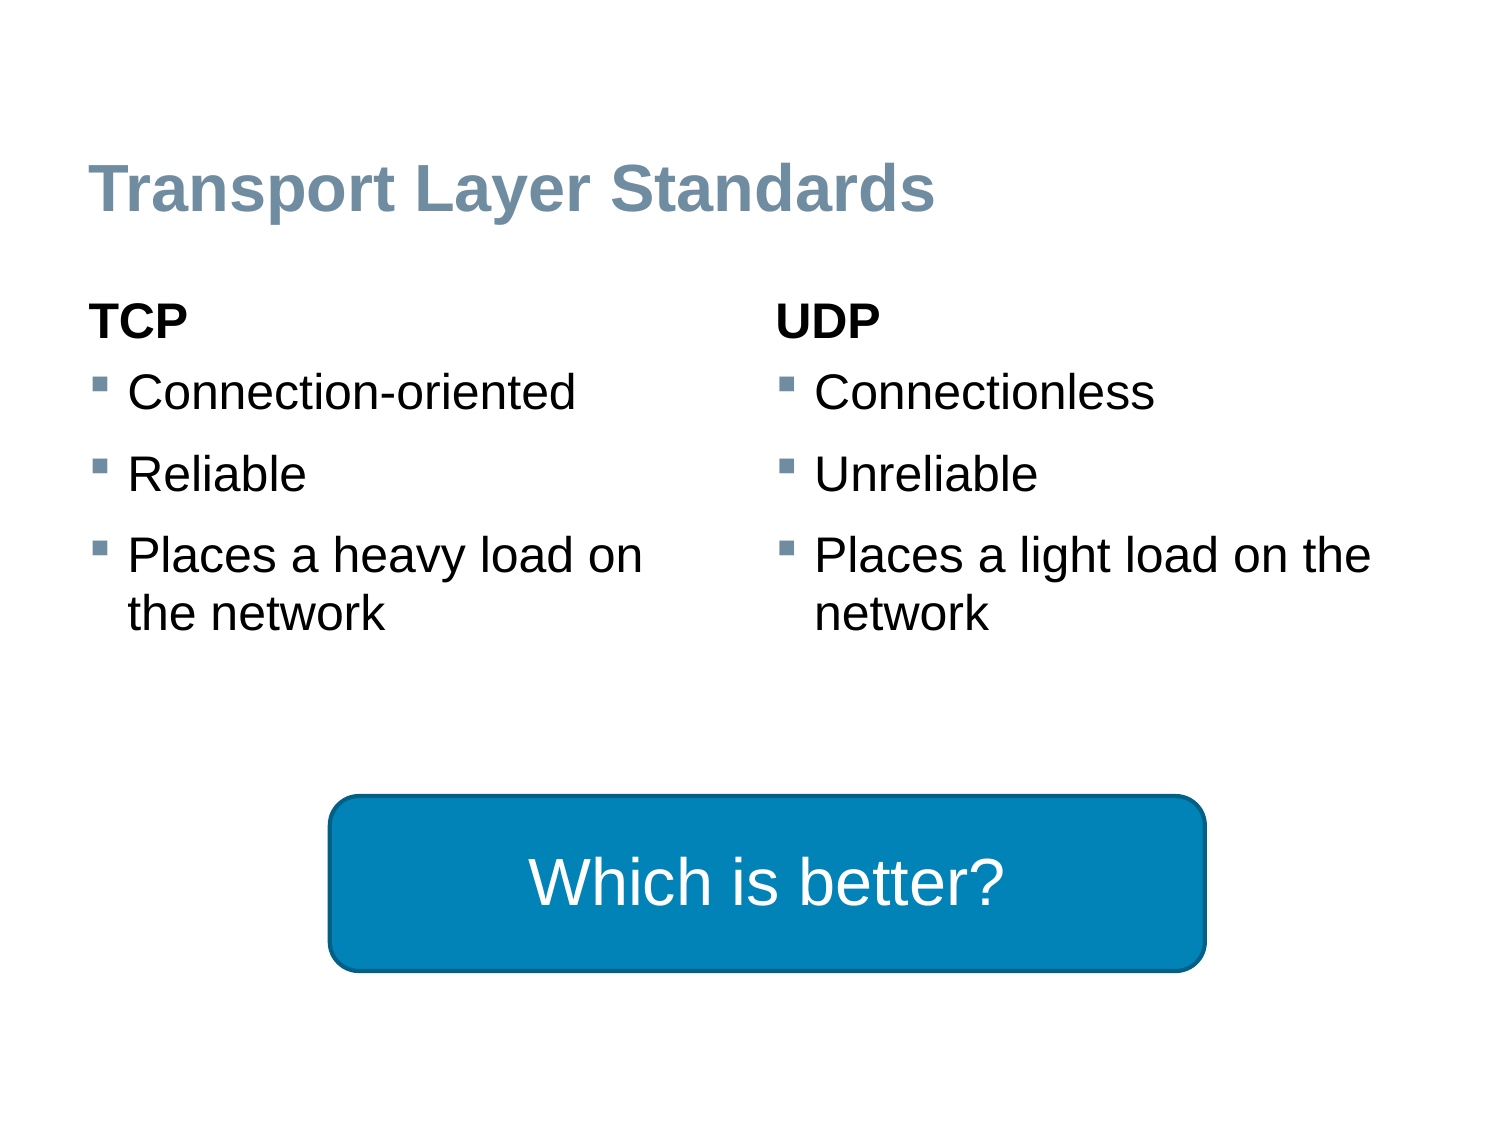

# Transport Layer Standards
TCP
UDP
Connection-oriented
Reliable
Places a heavy load on the network
Connectionless
Unreliable
Places a light load on the network
Which is better?